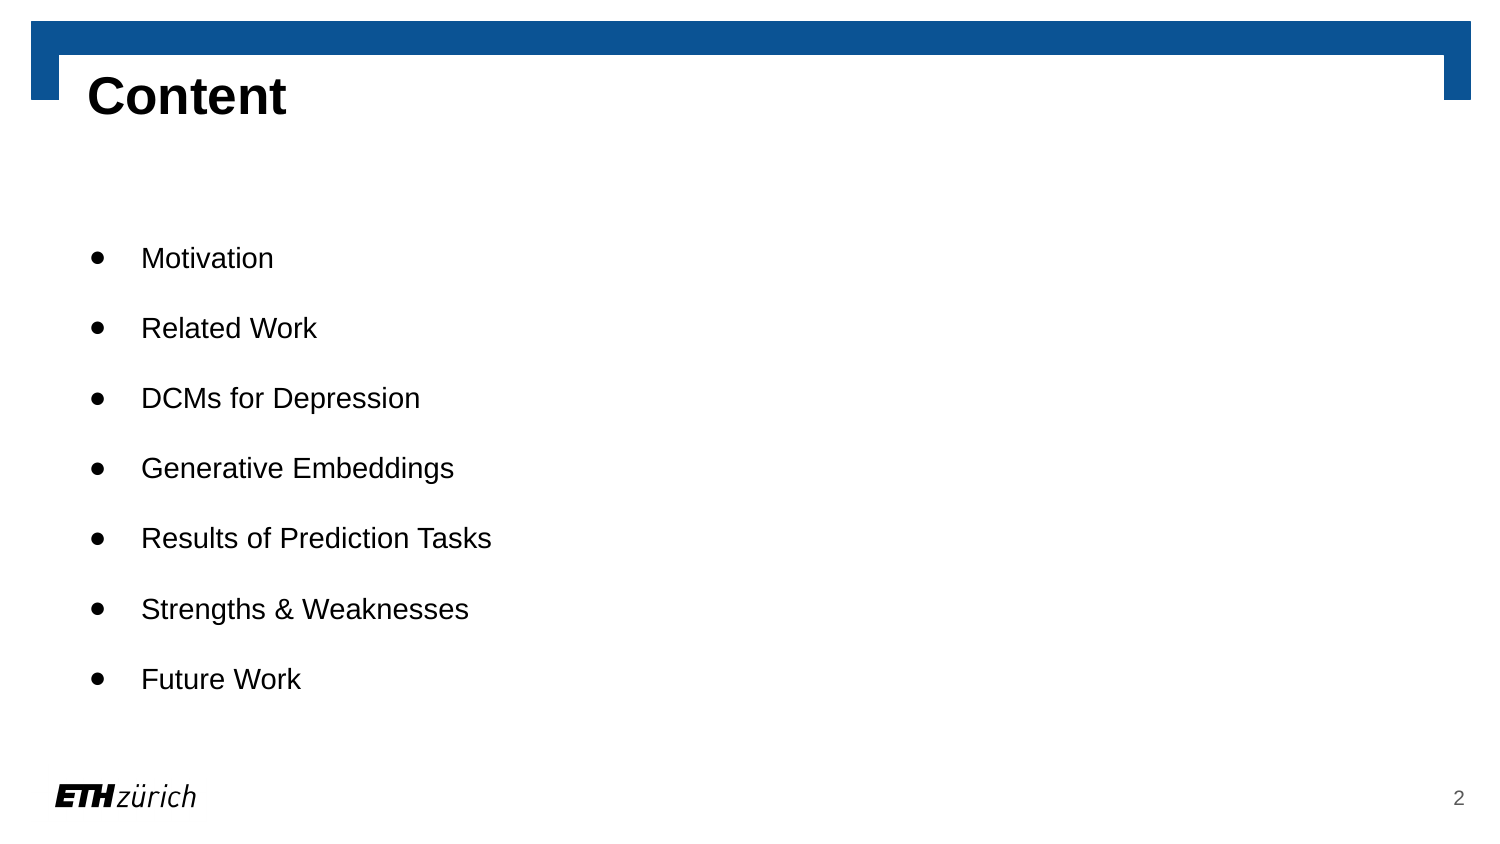

# Content
Motivation
Related Work
DCMs for Depression
Generative Embeddings
Results of Prediction Tasks
Strengths & Weaknesses
Future Work
2